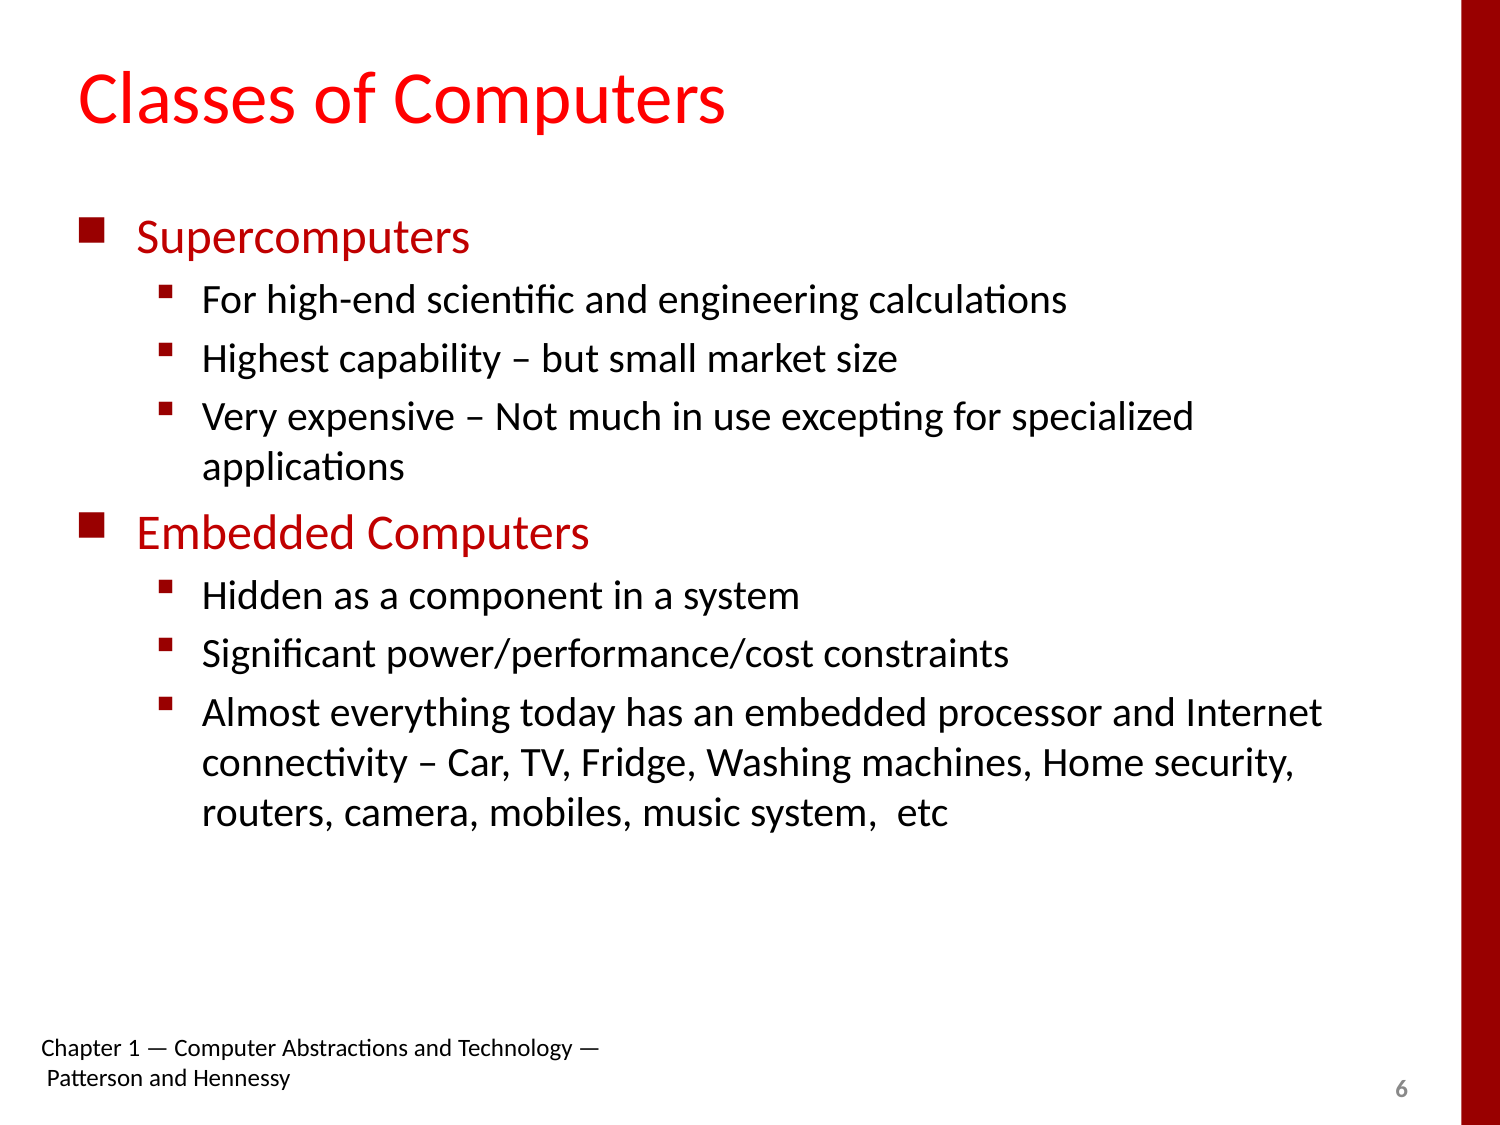

# Classes of Computers
Supercomputers
For high-end scientific and engineering calculations
Highest capability – but small market size
Very expensive – Not much in use excepting for specialized applications
Embedded Computers
Hidden as a component in a system
Significant power/performance/cost constraints
Almost everything today has an embedded processor and Internet connectivity – Car, TV, Fridge, Washing machines, Home security, routers, camera, mobiles, music system,  etc
Chapter 1 — Computer Abstractions and Technology —
 Patterson and Hennessy